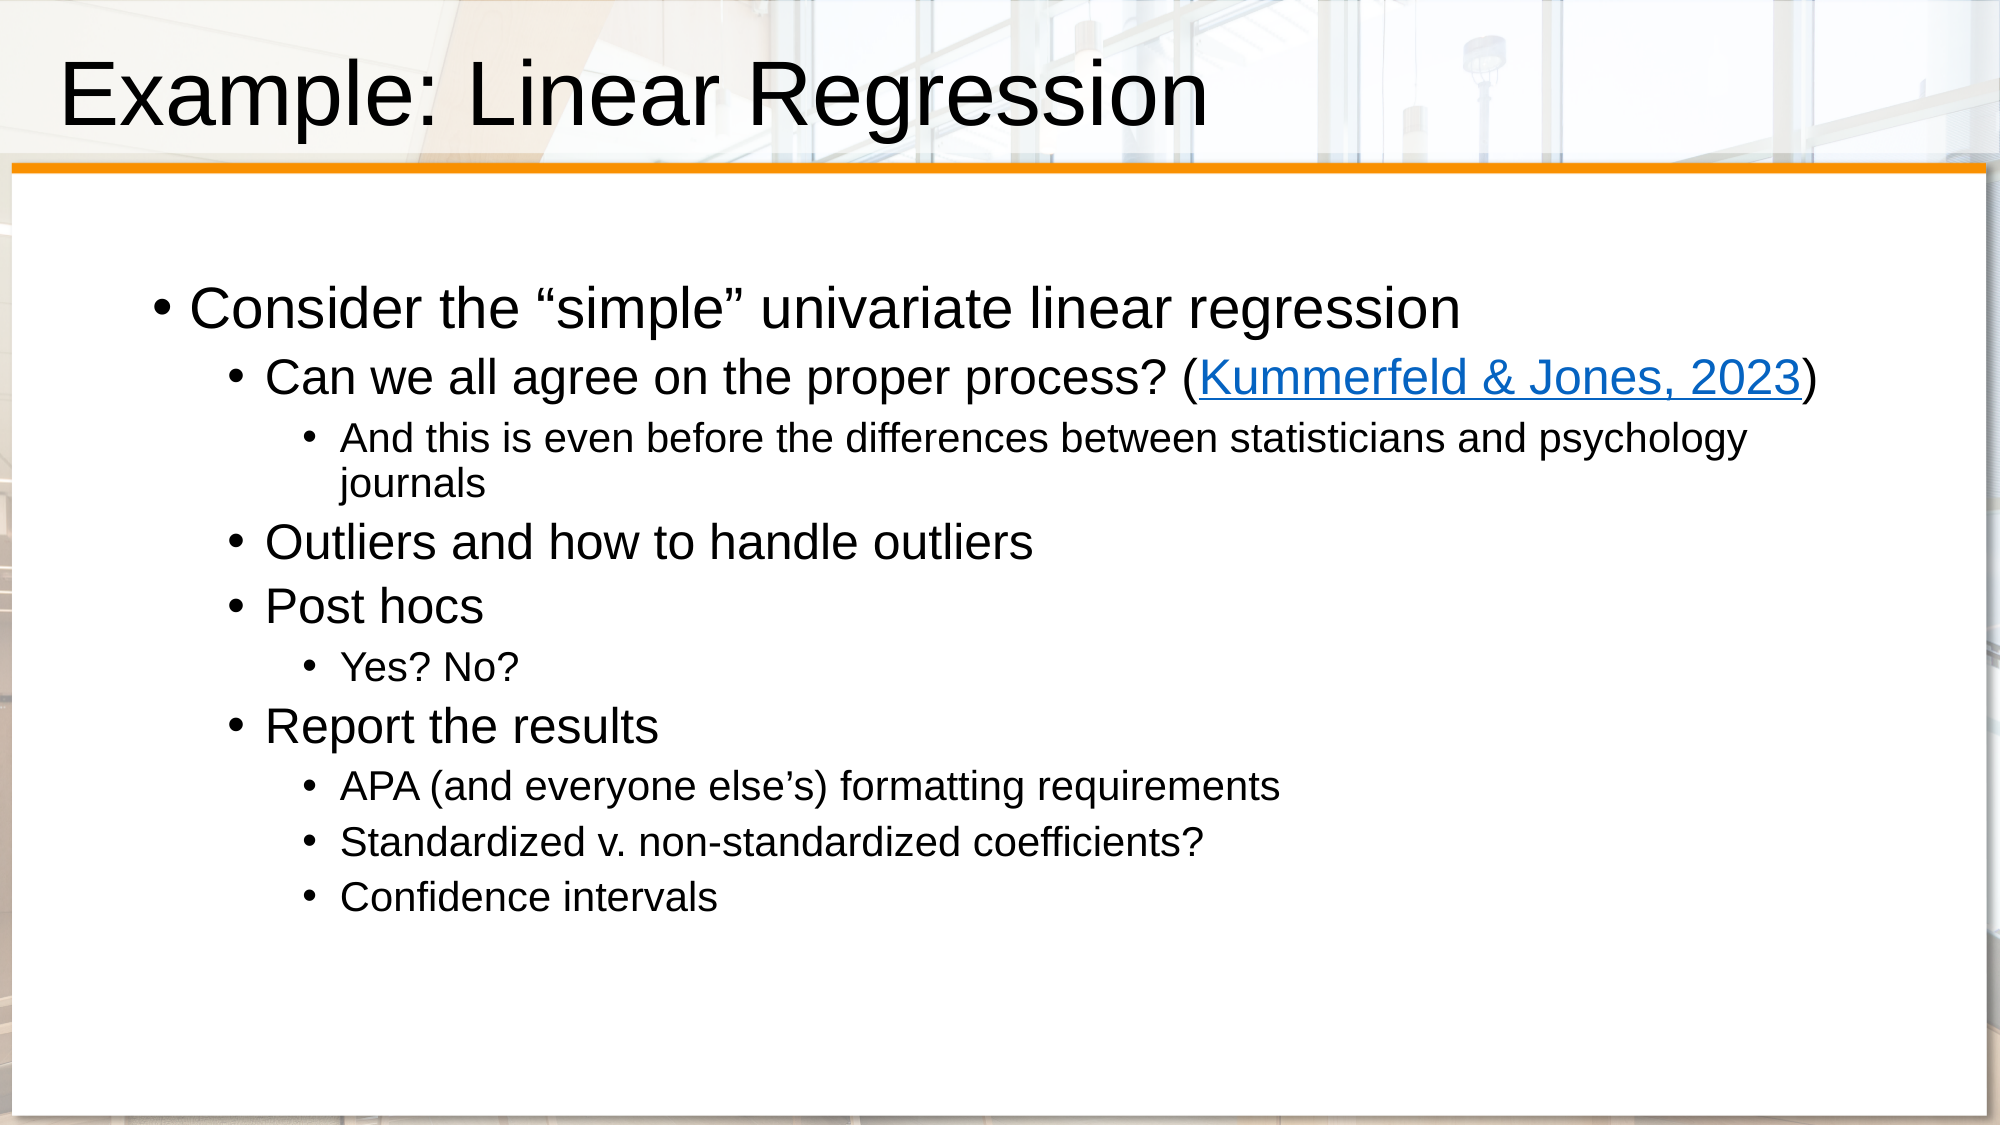

# Example: Linear Regression
Consider the “simple” univariate linear regression
Can we all agree on the proper process? (Kummerfeld & Jones, 2023)
And this is even before the differences between statisticians and psychology journals
Outliers and how to handle outliers
Post hocs
Yes? No?
Report the results
APA (and everyone else’s) formatting requirements
Standardized v. non-standardized coefficients?
Confidence intervals